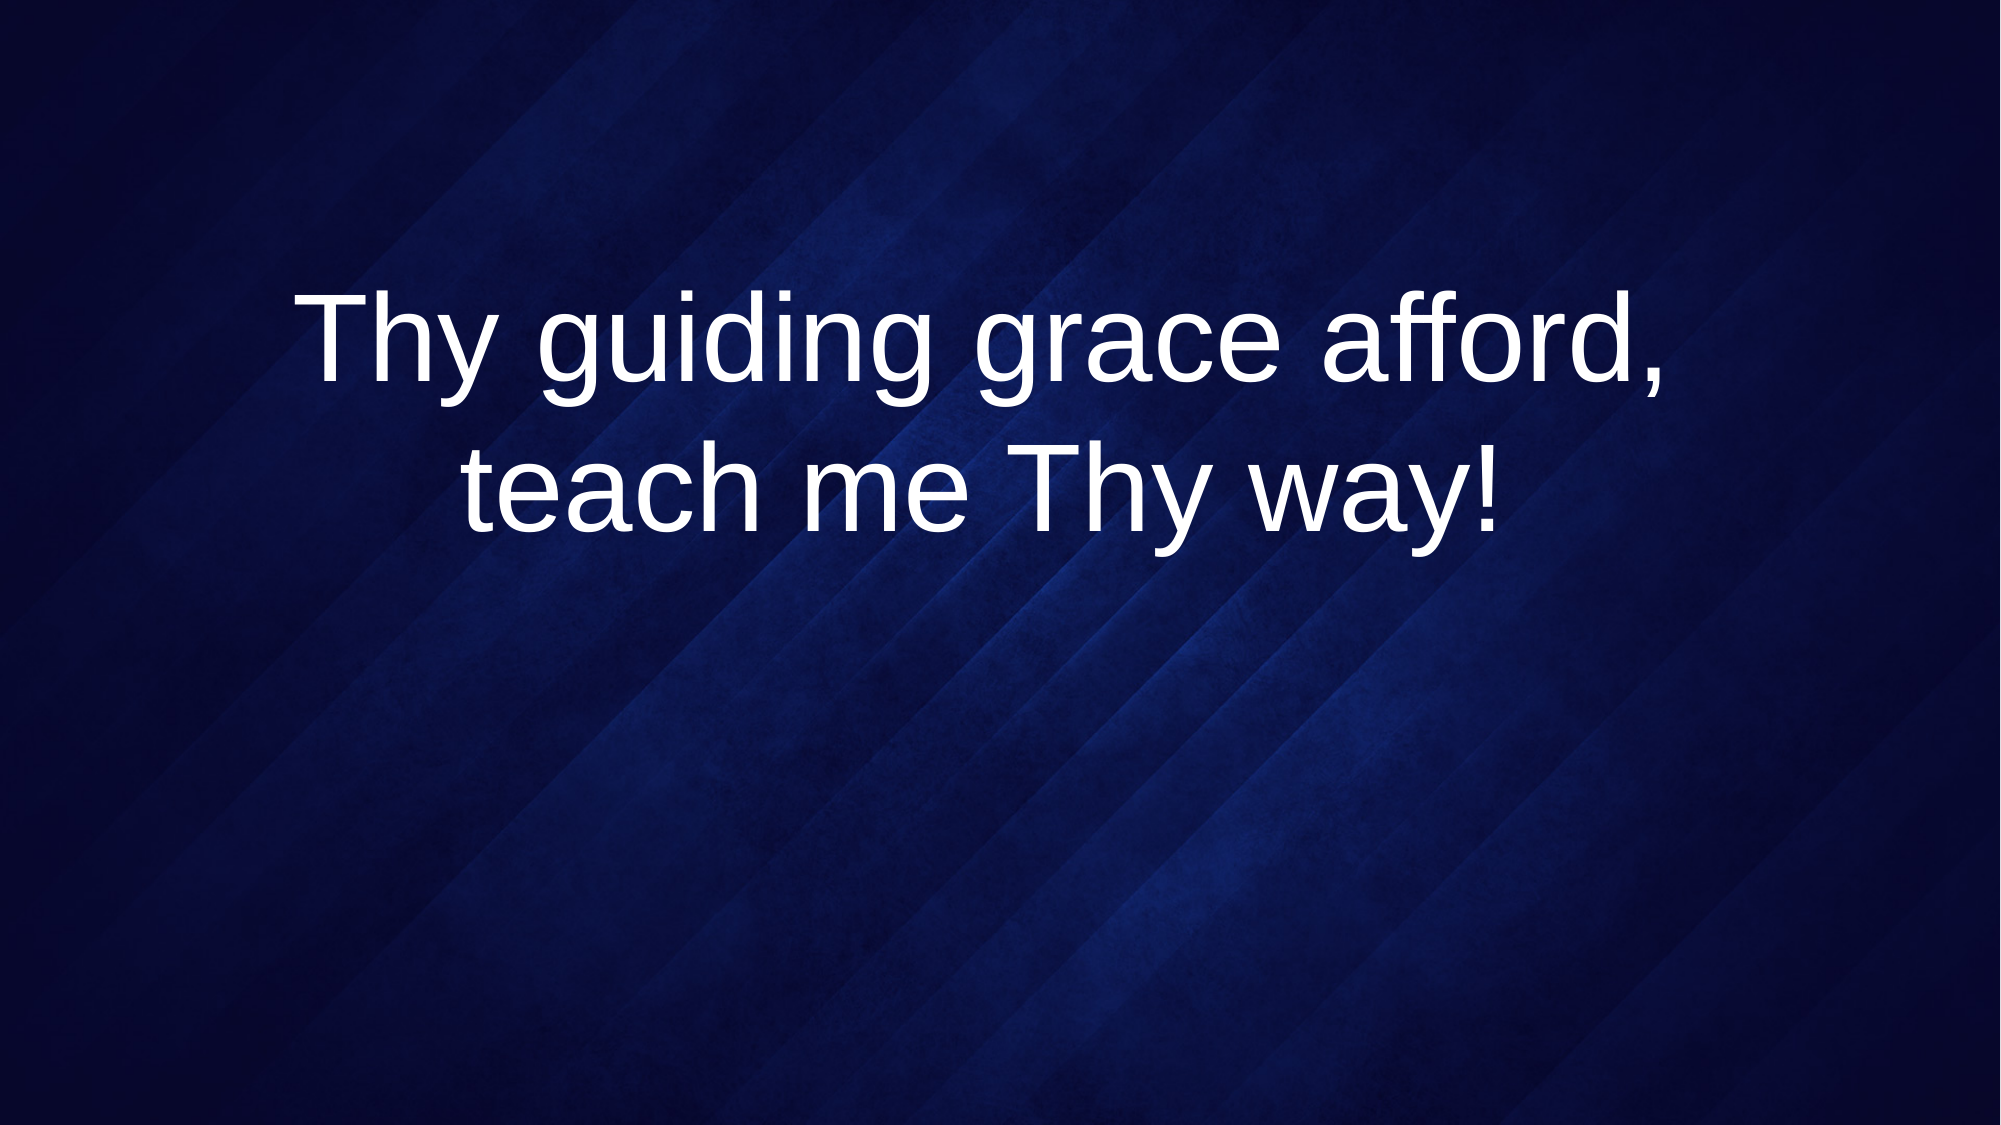

# Thy guiding grace afford, teach me Thy way!